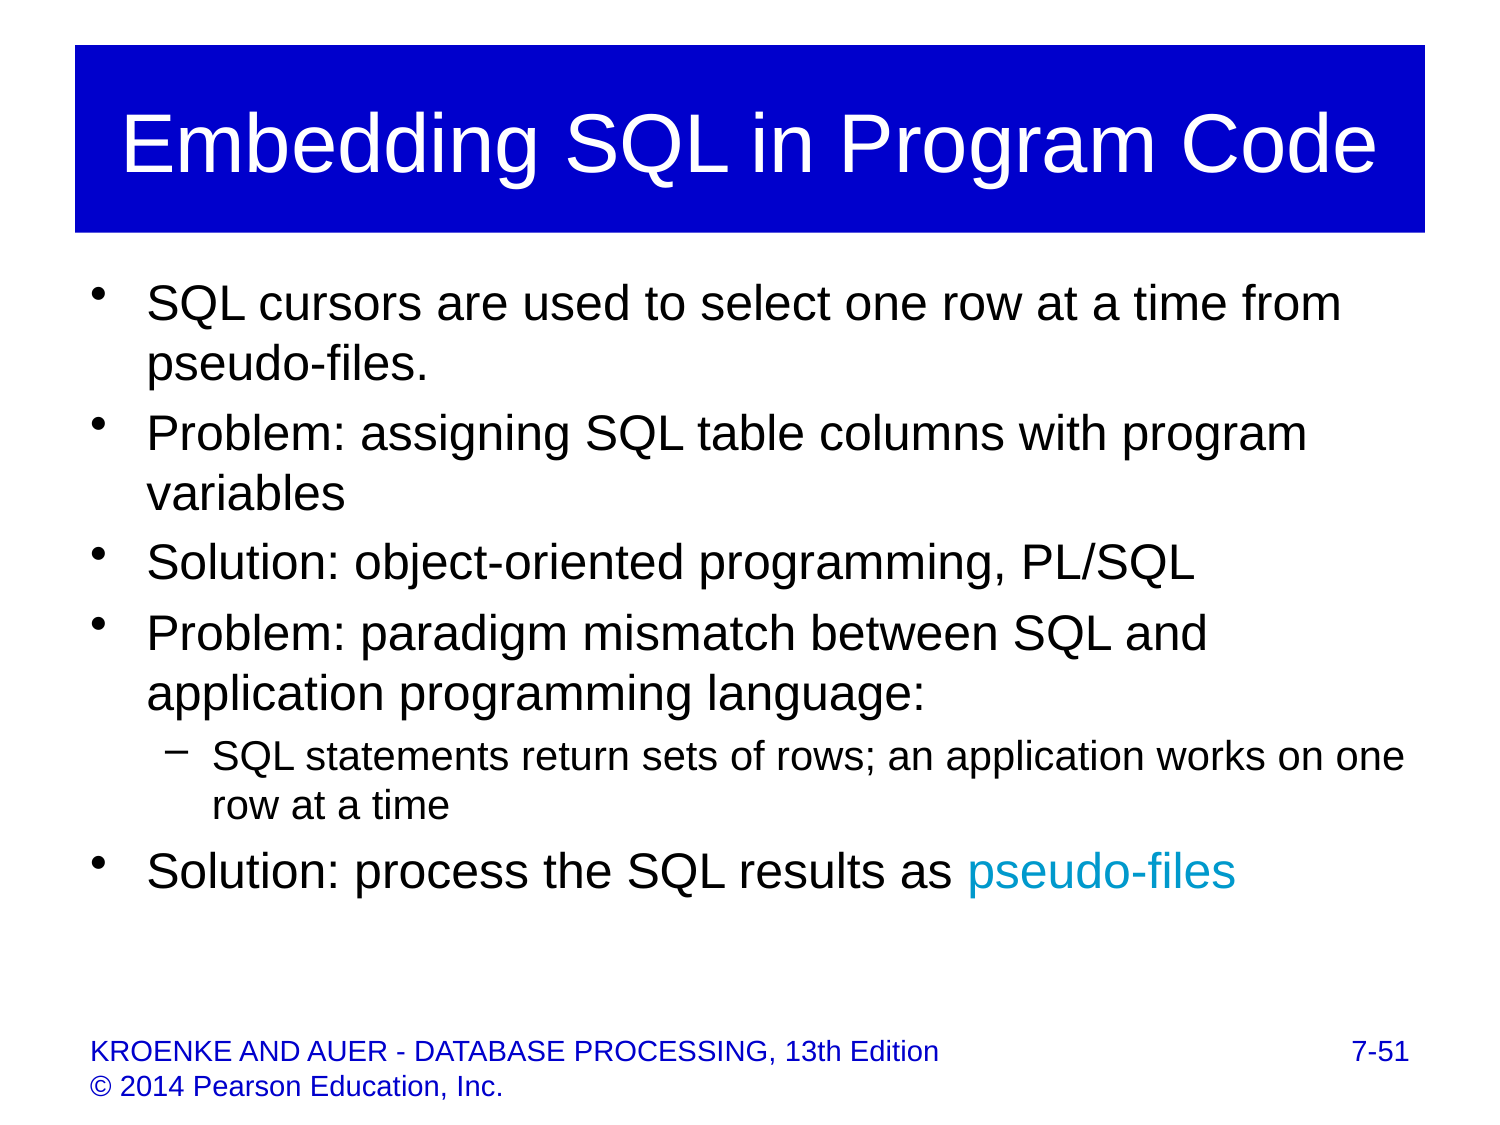

# Embedding SQL in Program Code
SQL cursors are used to select one row at a time from  pseudo-files.
Problem: assigning SQL table columns with program variables
Solution: object-oriented programming, PL/SQL
Problem: paradigm mismatch between SQL and application programming language:
SQL statements return sets of rows; an application works on one row at a time
Solution: process the SQL results as pseudo-files
7-51

KROENKE AND AUER - DATABASE PROCESSING, 13th Edition  © 2014 Pearson Education, Inc.